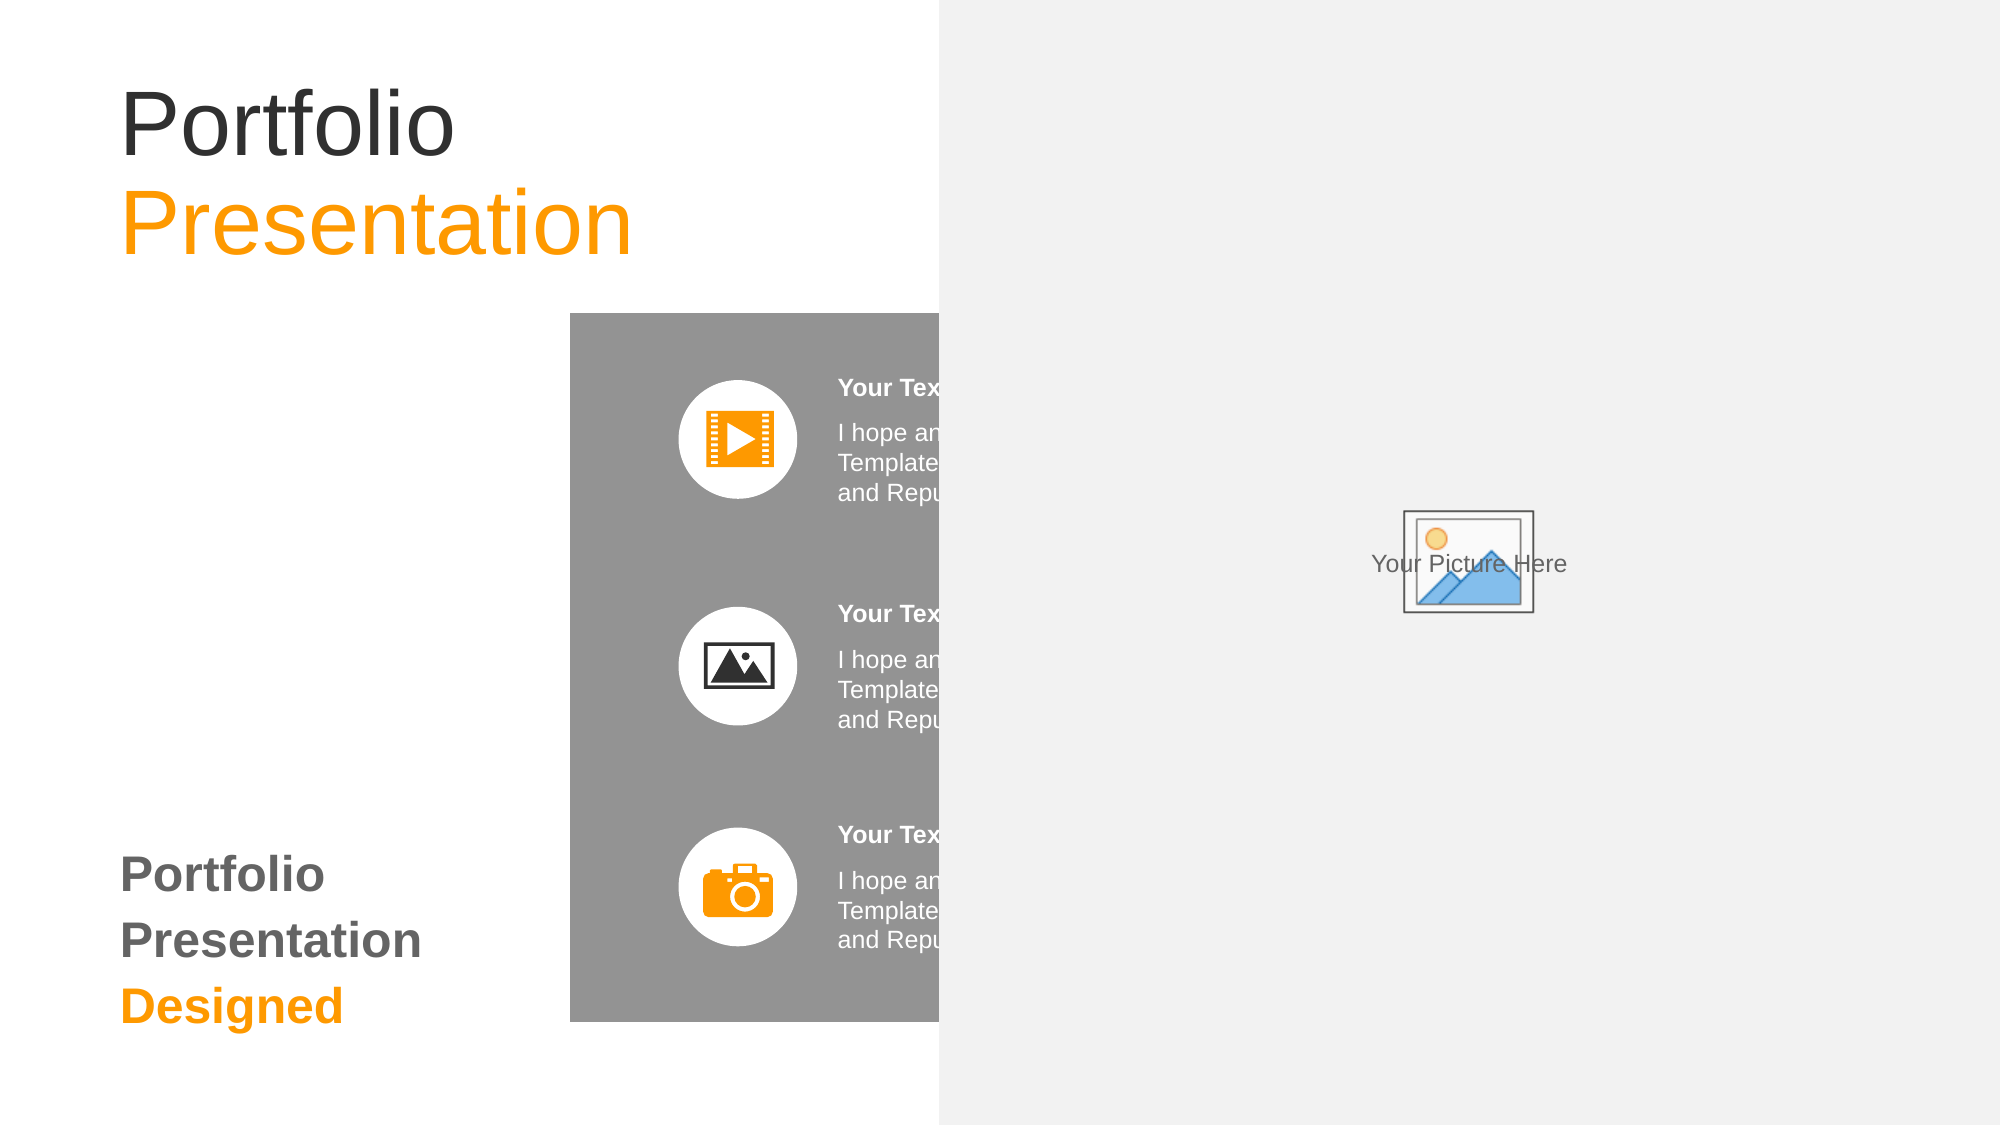

# Portfolio Presentation

Your Text Here
I hope and I believe that this Template will your Time, Money and Reputation.

Your Text Here
I hope and I believe that this Template will your Time, Money and Reputation.

Portfolio Presentation Designed
Your Text Here
I hope and I believe that this Template will your Time, Money and Reputation.